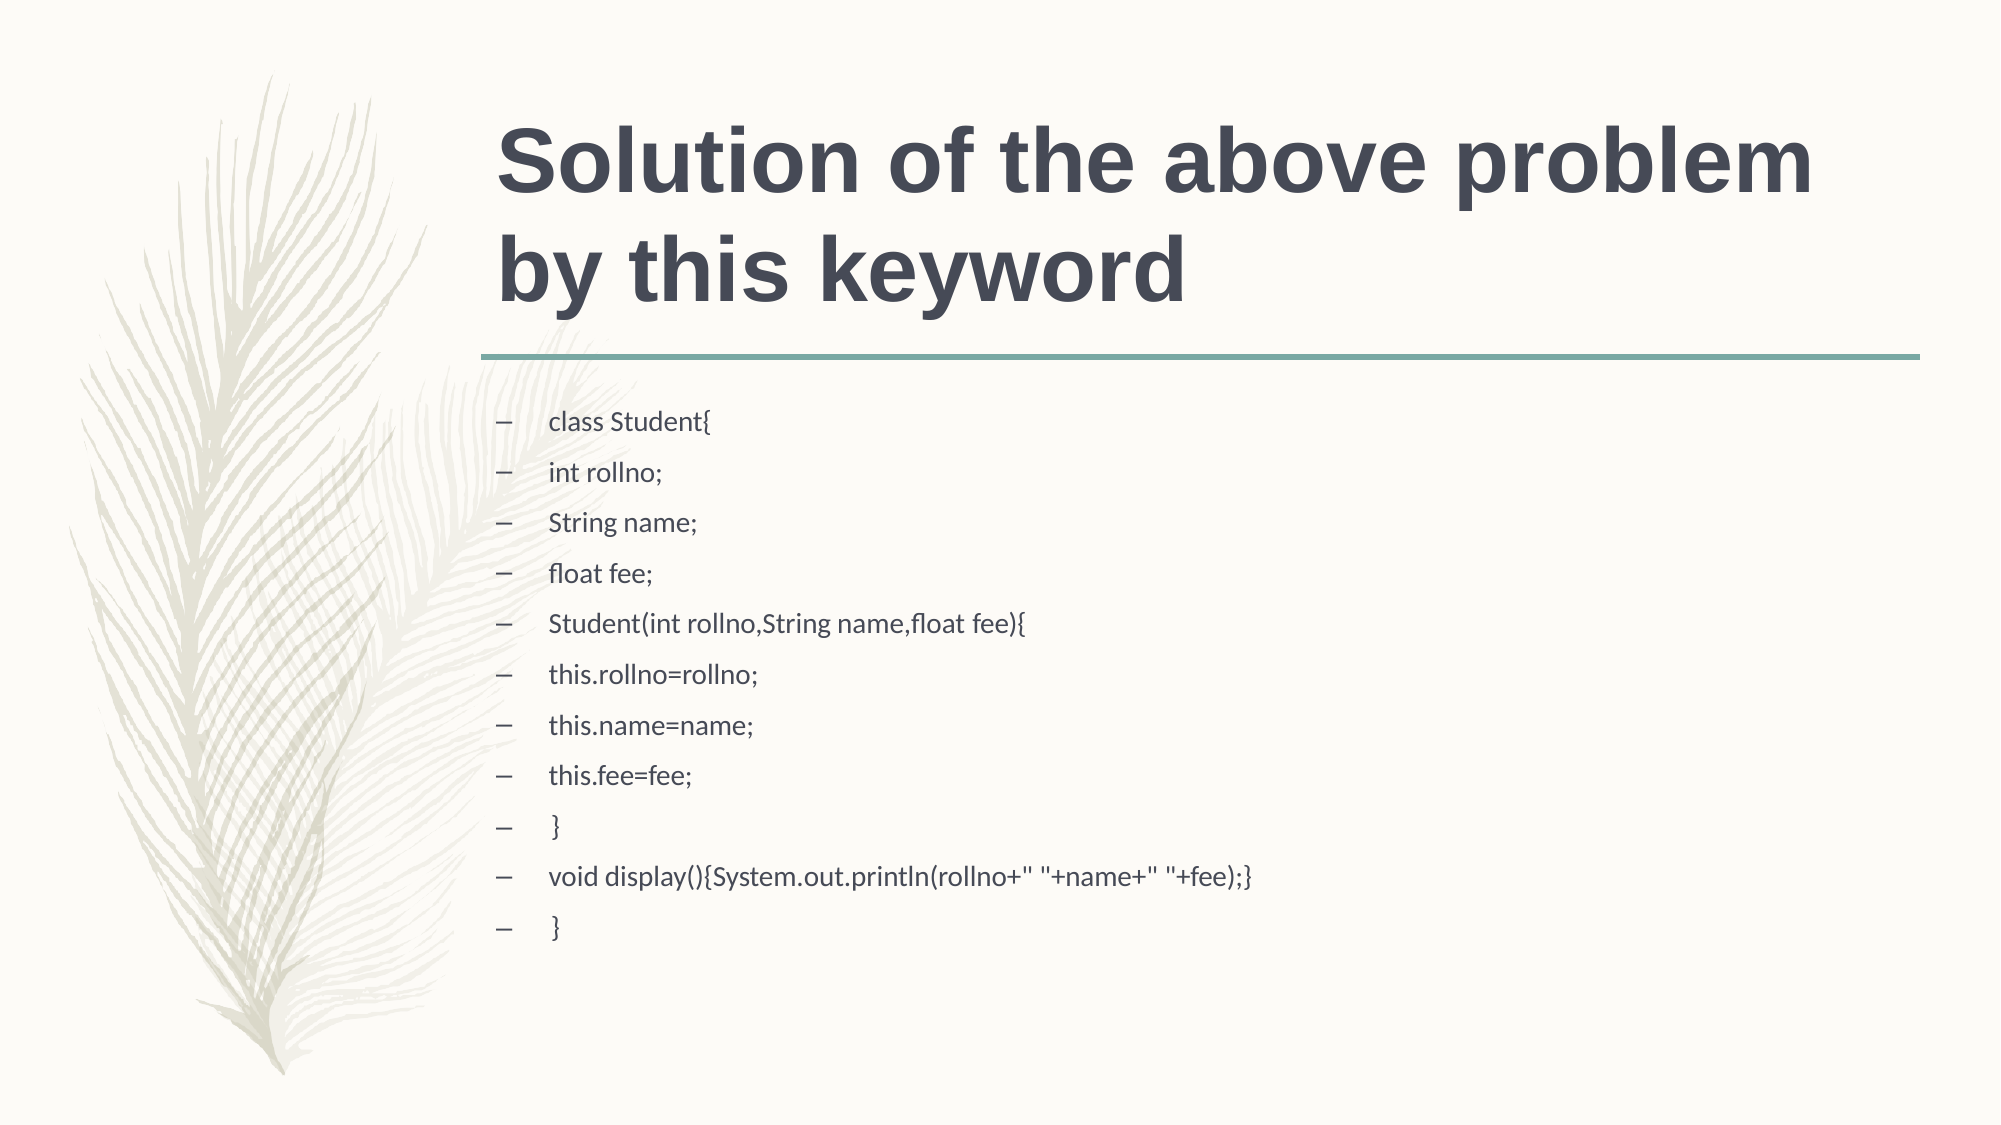

# Solution of the above problem  by this keyword
class Student{
int rollno;
String name;
float fee;
Student(int rollno,String name,float fee){
this.rollno=rollno;
this.name=name;
this.fee=fee;
–	}
void display(){System.out.println(rollno+" "+name+" "+fee);}
–	}